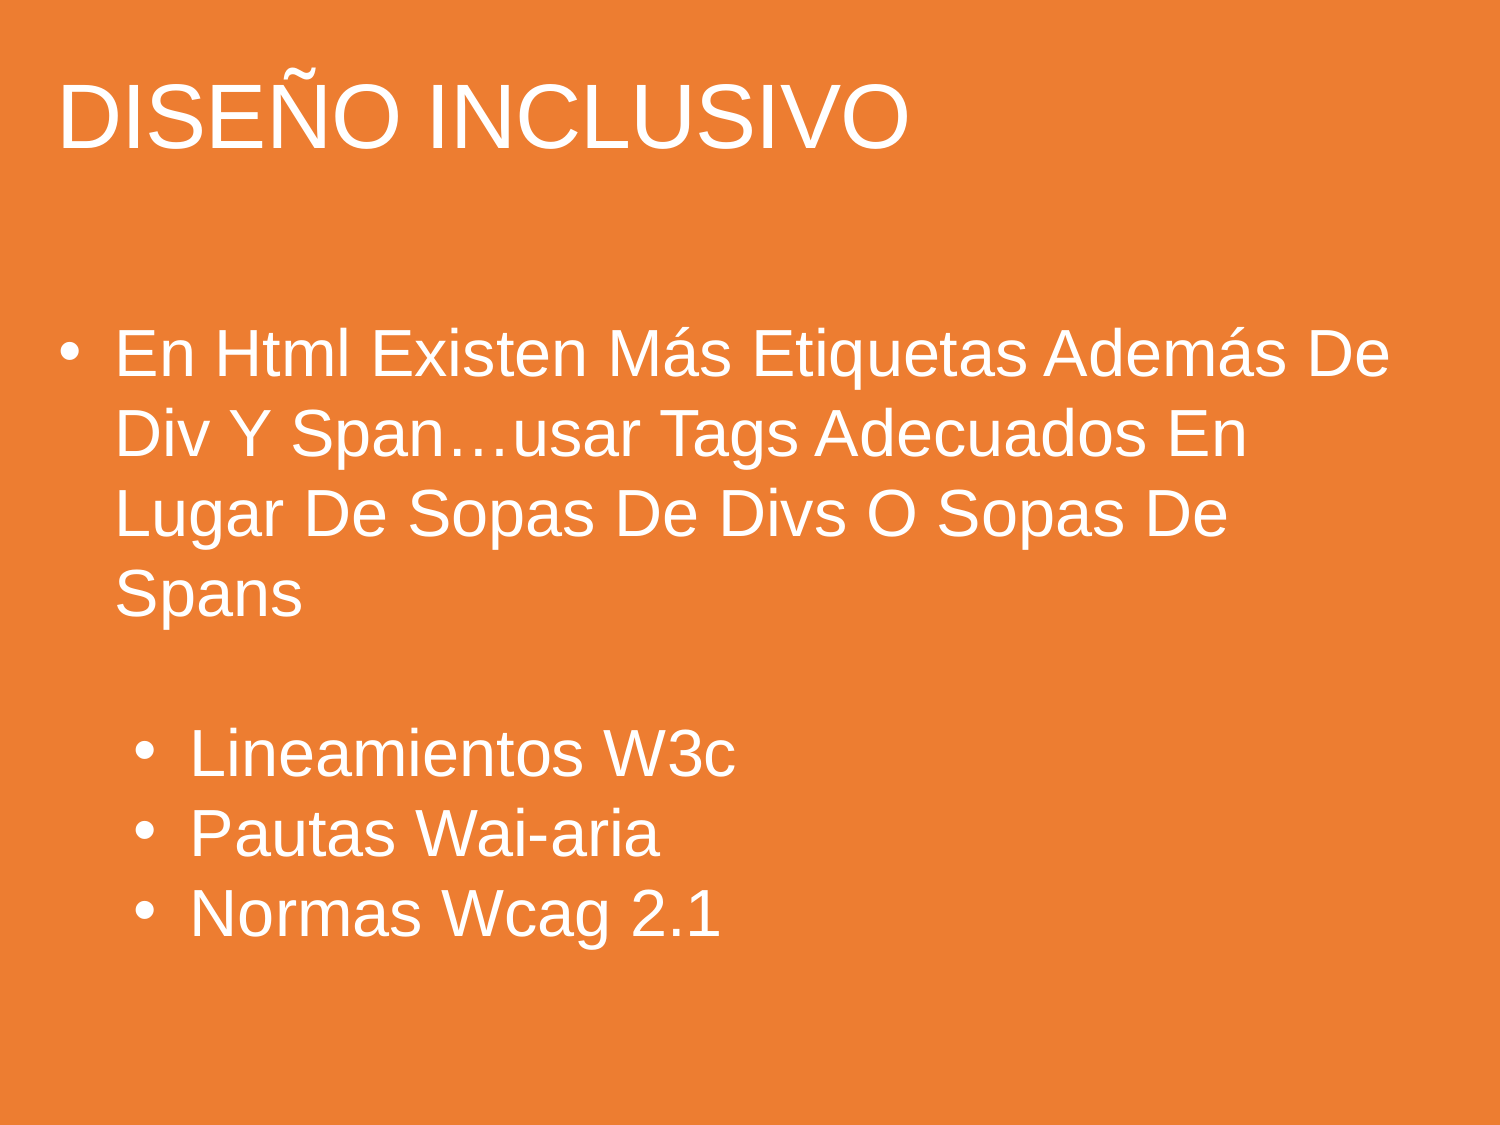

DISEÑO INCLUSIVO

En Html Existen Más Etiquetas Además De Div Y Span…usar Tags Adecuados En Lugar De Sopas De Divs O Sopas De Spans

Lineamientos W3c
Pautas Wai-aria
Normas Wcag 2.1